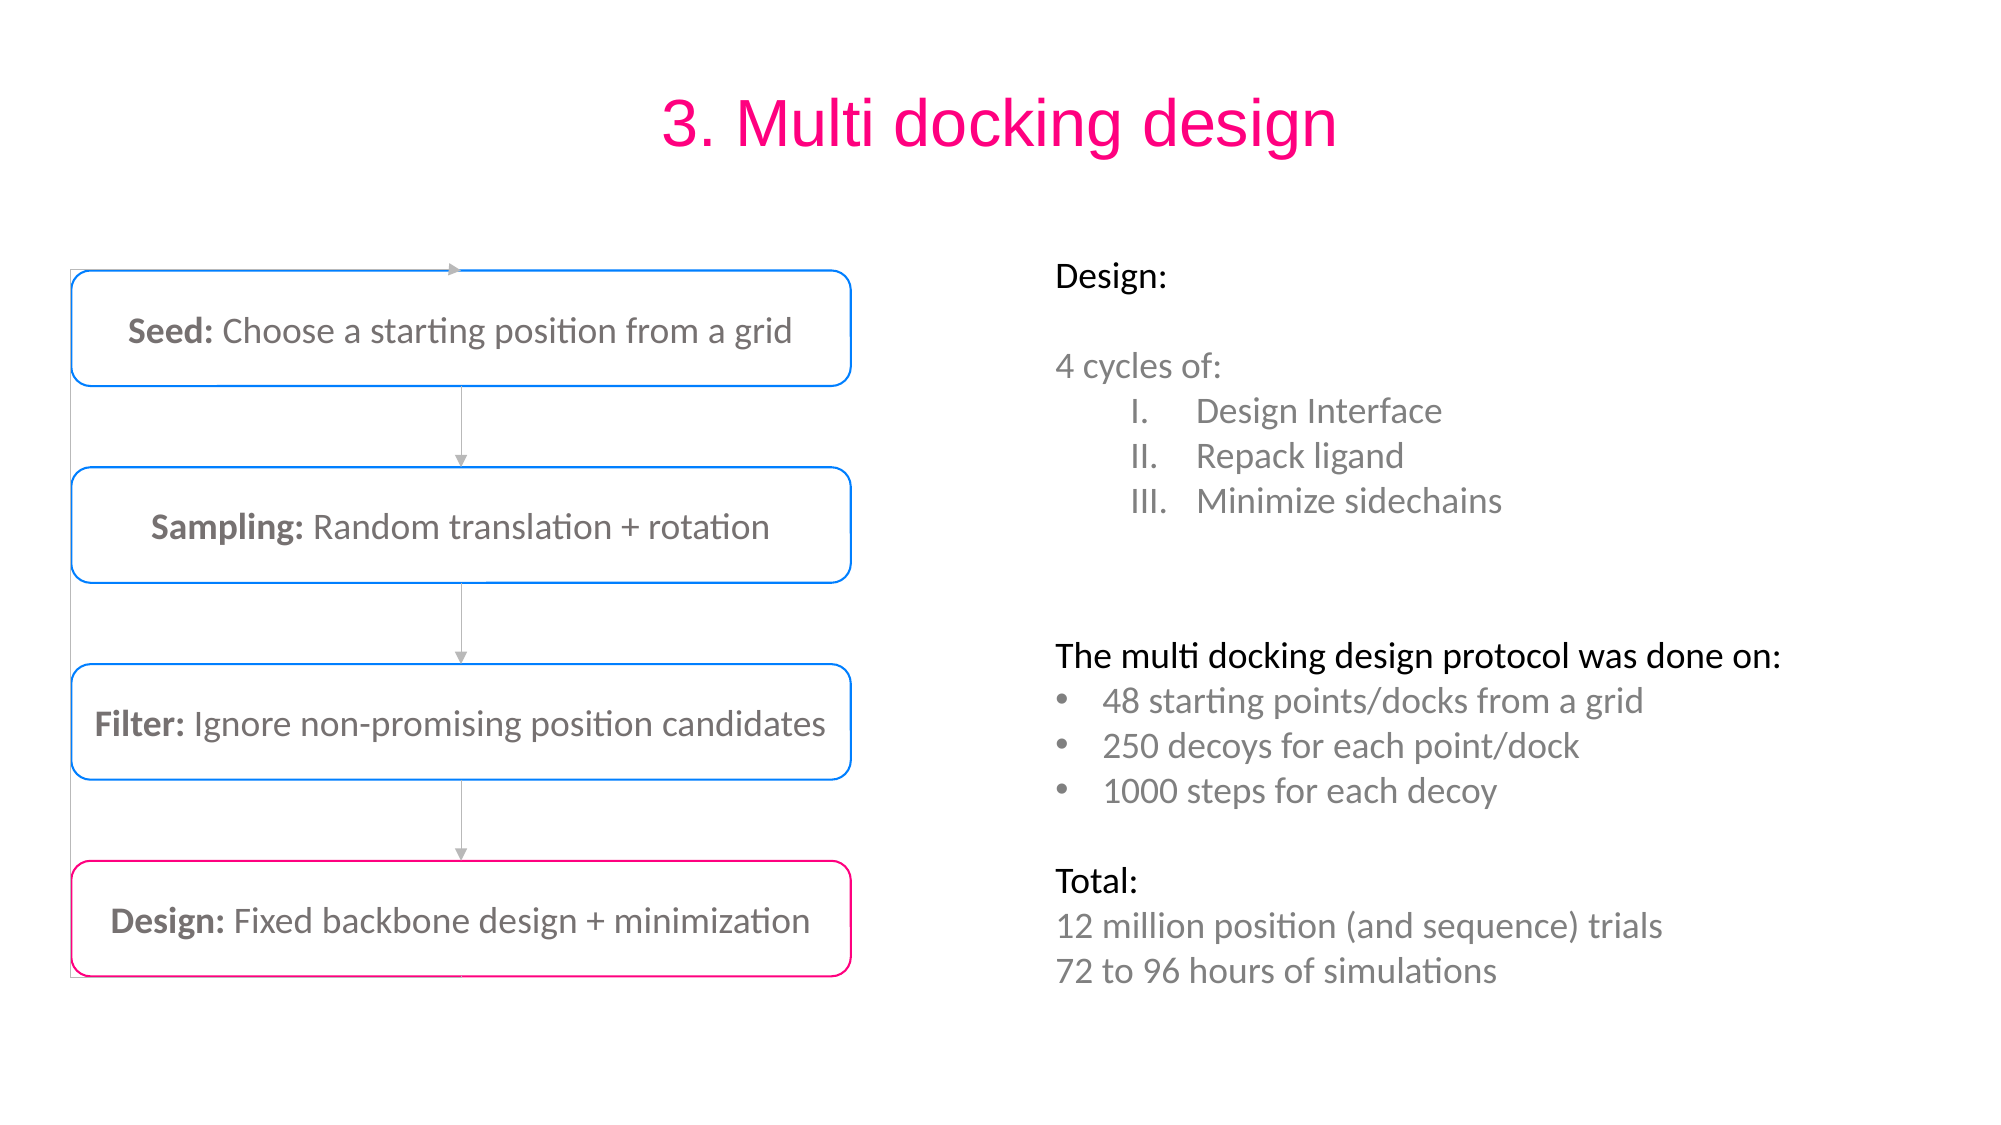

3. Multi docking design
Design:

4 cycles of:
Design Interface
Repack ligand
Minimize sidechains
Seed: Choose a starting position from a grid
Sampling: Random translation + rotation
The multi docking design protocol was done on:
48 starting points/docks from a grid
250 decoys for each point/dock
1000 steps for each decoy

Total:
12 million position (and sequence) trials
72 to 96 hours of simulations
Filter: Ignore non-promising position candidates
Design: Fixed backbone design + minimization